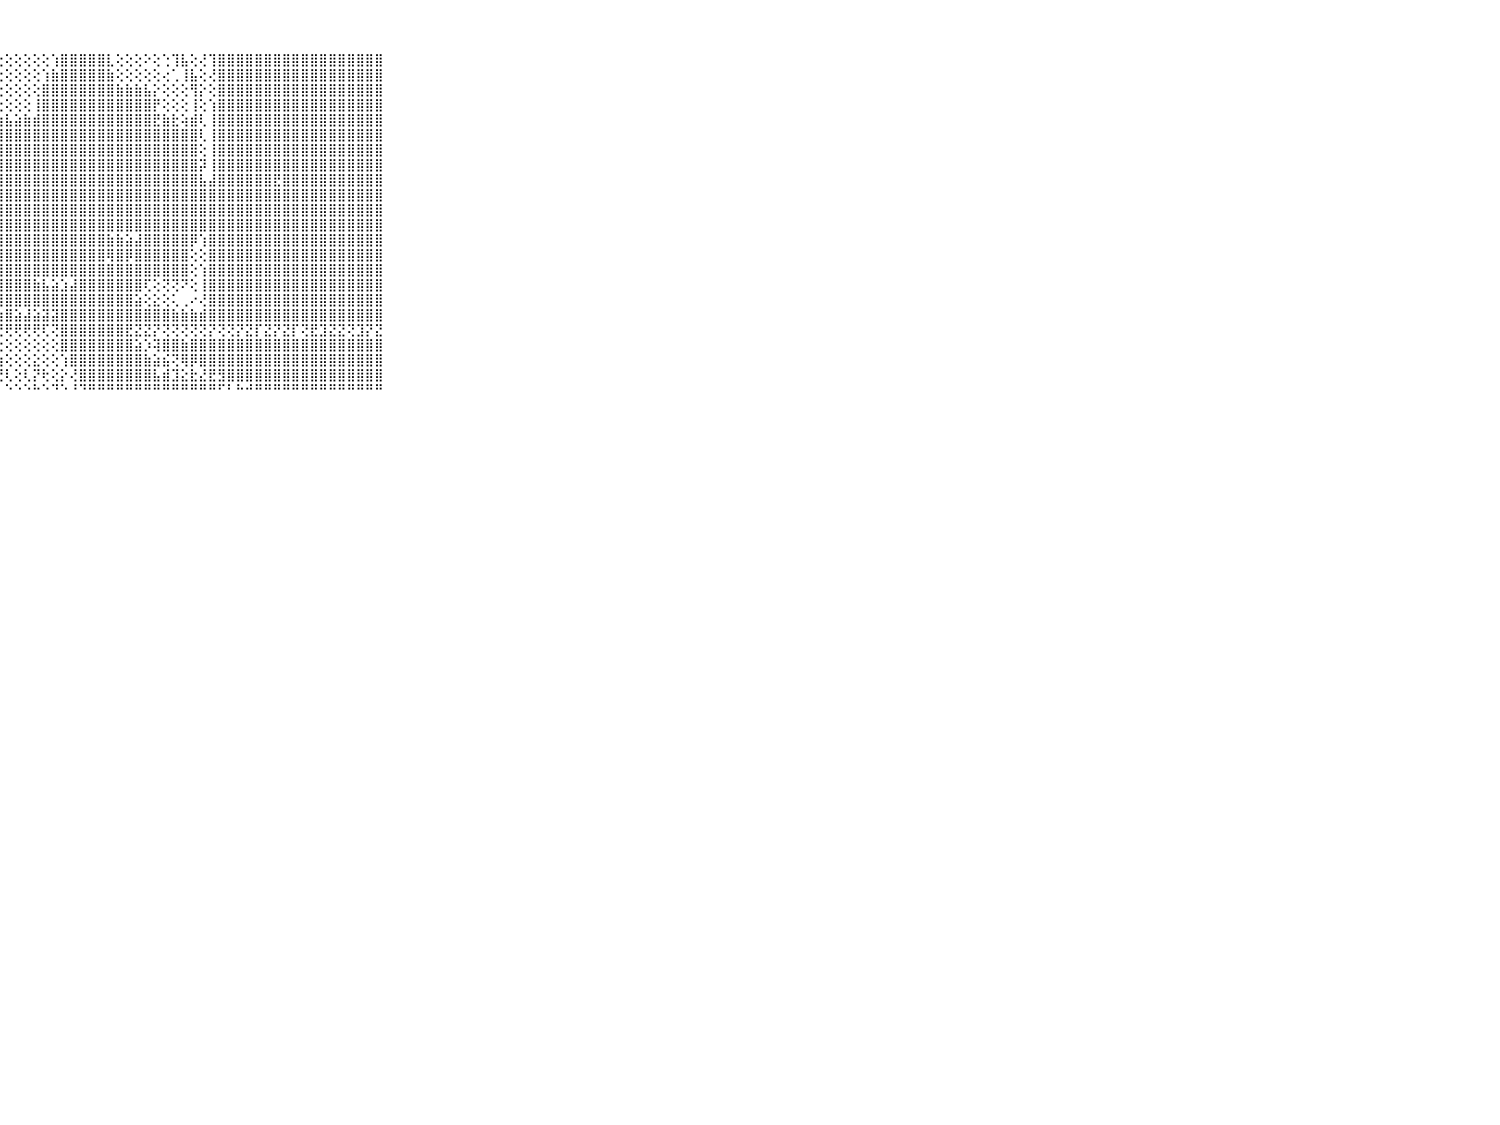

⠀⠀⠀⠀⠀⠀⠀⠀⠀⠀⠀⢸⣿⣿⣿⣿⣿⣿⣿⣿⣿⣿⣿⣿⡿⢇⢕⢕⢕⢕⢕⢕⢕⢱⣿⣿⣿⣿⣿⣇⢕⢕⢕⠕⢕⢑⢹⣧⢕⢜⢹⣿⣿⣿⣿⣿⣿⣿⣿⣿⣿⣿⣿⣿⣿⣿⣿⣿⣿⠀⠀⠀⠀⠀⠀⠀⠀⠀⠀⠀⠀
⠀⠀⠀⠀⠀⠀⠀⠀⠀⠀⠀⢸⣿⣿⣿⣿⣿⣿⣿⣿⣿⣿⣿⣿⢇⢕⢕⢕⢕⢕⢕⢕⢱⣷⣿⣿⣿⣿⣿⣷⢕⢕⢕⢕⢕⢔⢁⢸⣧⢕⢜⣿⣿⣿⣿⣿⣿⣿⣿⣿⣿⣿⣿⣿⣿⣿⣿⣿⣿⠀⠀⠀⠀⠀⠀⠀⠀⠀⠀⠀⠀
⠀⠀⠀⠀⠀⠀⠀⠀⠀⠀⠀⢸⣿⣿⣿⣿⣿⣿⣿⣿⣿⣿⣿⣿⢕⢕⢕⢕⢕⢕⢕⢕⣿⣿⣿⣿⣿⣿⣿⣿⣷⣷⣷⣧⡕⢕⢕⢕⢻⡕⢕⣿⣿⣿⣿⣿⣿⣿⣿⣿⣿⣿⣿⣿⣿⣿⣿⣿⣿⠀⠀⠀⠀⠀⠀⠀⠀⠀⠀⠀⠀
⠀⠀⠀⠀⠀⠀⠀⠀⠀⠀⠀⢸⣿⣿⣿⣿⣿⣿⣿⣿⣿⣿⣿⣿⡕⢕⢕⢕⢕⢕⢕⢸⣿⣿⣿⣿⣿⣿⣿⣿⣿⣿⣿⣿⡟⢕⢕⢕⢸⢕⢱⣿⣿⣿⣿⣿⣿⣿⣿⣿⣿⣿⣿⣿⣿⣿⣿⣿⣿⠀⠀⠀⠀⠀⠀⠀⠀⠀⠀⠀⠀
⠀⠀⠀⠀⠀⠀⠀⠀⠀⠀⠀⢸⣿⣿⣿⣿⣿⣿⣿⣿⣿⣿⣿⣿⣷⣾⣷⣷⣧⣵⣷⣾⣿⣿⣿⣿⣿⣿⣿⣿⣿⣿⣿⣿⣟⣷⣗⢵⣾⢇⢸⣿⣿⣿⣿⣿⣿⣿⣿⣿⣿⣿⣿⣿⣿⣿⣿⣿⣿⠀⠀⠀⠀⠀⠀⠀⠀⠀⠀⠀⠀
⠀⠀⠀⠀⠀⠀⠀⠀⠀⠀⠀⢸⣿⣿⣿⣿⣿⣿⣿⣿⣿⣿⣿⣿⣿⣿⣿⣿⣿⣿⣿⣿⣿⣿⣿⣿⣿⣿⣿⣿⣿⣿⣿⣿⣿⣿⣿⣿⣿⢇⢸⣿⣿⣿⣿⣿⣿⣿⣿⣿⣿⣿⣿⣿⣿⣿⣿⣿⣿⠀⠀⠀⠀⠀⠀⠀⠀⠀⠀⠀⠀
⠀⠀⠀⠀⠀⠀⠀⠀⠀⠀⠀⢸⣿⣿⣿⣿⣿⣿⣿⣿⣿⣿⣿⣿⣿⣿⣿⣿⣿⣿⣿⣿⣿⣿⣿⣿⣿⣿⣿⣿⣿⣿⣿⣿⣿⣿⣿⣿⣿⢕⢸⣿⣿⣿⣿⣿⣿⣿⣿⣿⣿⣿⣿⣿⣿⣿⣿⣿⣿⠀⠀⠀⠀⠀⠀⠀⠀⠀⠀⠀⠀
⠀⠀⠀⠀⠀⠀⠀⠀⠀⠀⠀⢸⣿⣿⣿⣿⣿⣿⣿⣿⣿⣿⣿⣿⣿⣿⣿⣿⣿⣿⣿⣿⣿⣿⣿⣿⣿⣿⣿⣿⣿⣿⣿⣿⣿⣿⣿⣿⣿⡽⢸⣿⣿⣿⣿⣿⣿⣿⣿⣿⣿⣿⣿⣿⣿⣿⣿⣿⣿⠀⠀⠀⠀⠀⠀⠀⠀⠀⠀⠀⠀
⠀⠀⠀⠀⠀⠀⠀⠀⠀⠀⠀⢸⣿⣿⣿⣿⣿⣿⣿⣿⣿⣿⣿⣿⣿⣿⣿⣿⣿⣿⣿⣿⣿⣿⣿⣿⣿⣿⣿⣿⣿⣿⣿⣿⣿⣿⣿⣿⣿⣧⣼⣿⣿⣿⣿⣿⣿⣟⣿⣿⣿⣿⣿⣿⣿⣿⣿⣿⣿⠀⠀⠀⠀⠀⠀⠀⠀⠀⠀⠀⠀
⠀⠀⠀⠀⠀⠀⠀⠀⠀⠀⠀⢸⣿⣿⣿⣿⣿⣿⣿⣿⣿⣿⣿⣿⣿⣿⣿⣿⣿⣿⣿⣿⣿⣿⣿⣿⣿⣿⣿⣿⣿⣿⣿⣿⣿⣿⣿⣿⣿⣿⣿⣿⣿⣿⣿⣿⣿⣿⣿⣿⣿⣿⣿⣿⣿⣿⣿⣿⣿⠀⠀⠀⠀⠀⠀⠀⠀⠀⠀⠀⠀
⠀⠀⠀⠀⠀⠀⠀⠀⠀⠀⠀⢸⣿⣿⣿⣿⣿⣿⣿⣿⣿⣿⣿⣿⣿⣿⣿⣿⣿⣿⣿⣿⣿⣿⣿⣿⣿⣿⣿⣿⣿⣿⣿⣿⣿⣿⣿⣿⣿⣿⣿⣿⣿⣿⣿⣿⣿⣿⣿⣿⣿⣿⣿⣿⣿⣿⣿⣿⣿⠀⠀⠀⠀⠀⠀⠀⠀⠀⠀⠀⠀
⠀⠀⠀⠀⠀⠀⠀⠀⠀⠀⠀⢸⣿⣿⣿⣿⣿⣿⣿⣿⣿⣿⣿⣿⣿⣿⣿⣿⣿⣿⣿⣿⣿⣿⣿⣿⣿⣿⣿⣿⣿⣿⣿⣿⣿⣿⣿⣿⣿⣿⣿⣿⣿⣿⣿⣿⣿⣿⣿⣿⣿⣿⣿⣿⣿⣿⣿⣿⣿⠀⠀⠀⠀⠀⠀⠀⠀⠀⠀⠀⠀
⠀⠀⠀⠀⠀⠀⠀⠀⠀⠀⠀⢸⣿⣿⣿⣿⣿⣿⣿⣿⣿⣿⣿⣿⣿⣿⣿⣿⣿⣿⣿⣿⣿⣿⣿⣿⣿⣿⣿⣷⣷⣵⣼⣿⣿⣿⣿⣿⡿⢱⣿⣿⣿⣿⣿⣿⣿⣿⣿⣿⣿⣿⣿⣿⣿⣿⣿⣿⣿⠀⠀⠀⠀⠀⠀⠀⠀⠀⠀⠀⠀
⠀⠀⠀⠀⠀⠀⠀⠀⠀⠀⠀⢸⣿⣿⣿⣿⣿⣿⣿⣿⣿⣿⣿⣿⣿⣿⣿⣿⣿⣿⣿⣿⣿⣿⣿⣿⣿⣿⣿⢿⣿⡿⣿⣿⣿⣿⣿⣿⢕⢕⣿⣿⣿⣿⣿⣿⣿⣿⣿⣿⣿⣿⣿⣿⣿⣿⣿⣿⣿⠀⠀⠀⠀⠀⠀⠀⠀⠀⠀⠀⠀
⠀⠀⠀⠀⠀⠀⠀⠀⠀⠀⠀⢸⣿⣿⣿⣿⣿⣿⣿⣿⣿⣿⣿⣿⣿⣿⣿⣿⣿⣿⣿⣿⣿⣿⣿⣿⣿⣿⣿⣿⣿⣿⣿⣿⣿⣿⣿⣿⢕⢱⣿⣿⣿⣿⣿⣿⣿⣿⣿⣿⣿⣿⣿⣿⣿⣿⣿⣿⣿⠀⠀⠀⠀⠀⠀⠀⠀⠀⠀⠀⠀
⠀⠀⠀⠀⠀⠀⠀⠀⠀⠀⠀⢸⣿⣿⣿⣿⣿⣿⣿⣿⣿⣿⣿⣿⣿⣿⣿⣿⣿⣿⣿⣷⣧⣵⣱⣼⣿⣿⣿⣿⣿⣿⣿⢏⢕⢝⢝⠝⢕⢸⣿⣿⣿⣿⣿⣿⣿⣿⣿⣿⣿⣿⣿⣿⣿⣿⣿⣿⣿⠀⠀⠀⠀⠀⠀⠀⠀⠀⠀⠀⠀
⠀⠀⠀⠀⠀⠀⠀⠀⠀⠀⠀⢸⣿⣿⣿⣿⣿⣿⣿⣿⣿⣿⣿⣿⢿⣿⢿⣿⣿⣿⣿⣿⣿⣿⣿⣿⣿⣿⣿⣿⣿⣿⣵⢕⣕⢕⢅⢀⠔⢜⣿⣿⣿⣿⣿⣿⣿⣿⣿⣿⣿⣿⣿⣿⣿⣿⣿⣿⣿⠀⠀⠀⠀⠀⠀⠀⠀⠀⠀⠀⠀
⠀⠀⠀⠀⠀⠀⠀⠀⠀⠀⠀⢸⣿⣿⣿⣿⣿⣿⣿⣿⣿⣿⢟⣽⣧⣵⣵⣵⣿⣵⣼⣵⣽⣽⣿⣿⣿⣿⣿⣿⣿⣿⣿⣿⣿⣿⣷⣷⣷⣾⣿⣿⣿⣿⣿⣿⣿⣿⣿⣿⣿⣿⣿⣿⣿⣿⣿⣿⣿⠀⠀⠀⠀⠀⠀⠀⠀⠀⠀⠀⠀
⠀⠀⠀⠀⠀⠀⠀⠀⠀⠀⠀⠸⠿⠿⢟⠟⠟⢟⠝⢟⢟⢟⢟⠟⢟⢟⢛⢟⢟⢟⢟⢟⢏⢝⣿⣿⣿⣿⣿⣿⣿⣟⣝⣝⡝⢝⢝⢝⢝⢝⡝⢝⢝⡝⣝⡏⣝⡝⣝⡏⢝⣟⣹⣝⣝⢝⣹⡝⣝⠀⠀⠀⠀⠀⠀⠀⠀⠀⠀⠀⠀
⠀⠀⠀⠀⠀⠀⠀⠀⠀⠀⠀⢀⢕⢇⢕⢕⢕⢕⢕⢕⢕⢕⢕⢕⢕⢕⢕⢕⢕⢕⢕⢕⢕⢕⣿⣿⣿⣿⣿⣿⣿⣿⣵⡱⢽⣿⣿⣷⣿⣿⣿⣿⣿⣿⣿⣿⣿⣿⣿⣿⣿⣿⣿⣿⣿⣿⣿⣿⣿⠀⠀⠀⠀⠀⠀⠀⠀⠀⠀⠀⠀
⠀⠀⠀⠀⠀⠀⠀⠀⠀⠀⠀⠄⢕⢕⢕⢕⢕⢕⣱⡕⣱⢕⢕⢕⢕⢕⢕⢱⢕⢕⢕⣕⢕⢕⢱⣿⣿⣿⣿⣿⣿⣿⣿⣷⣵⣮⢝⢿⡿⣿⣿⣿⣿⣿⣿⣿⣿⣿⣿⣿⣿⣿⣿⣿⣿⣿⣿⣿⣿⠀⠀⠀⠀⠀⠀⠀⠀⠀⠀⠀⠀
⠀⠀⠀⠀⠀⠀⠀⠀⠀⠀⠀⠀⢕⢕⢕⢟⢕⢜⢕⢕⢕⢕⢕⢕⢕⢕⢧⢜⢇⢕⢇⡝⢗⢕⡕⢜⣿⣿⣿⣿⣿⣿⣿⣿⣧⣾⣹⣕⣗⣜⣟⣻⣿⣿⣿⣿⣿⣿⣿⣿⣿⣿⣿⣿⣿⣿⣿⣿⣿⠀⠀⠀⠀⠀⠀⠀⠀⠀⠀⠀⠀
⠀⠀⠀⠀⠀⠀⠀⠀⠀⠀⠀⠑⠑⠑⠑⠑⠑⠓⠓⠑⠑⠑⠑⠑⠑⠑⠑⠃⠑⠑⠑⠓⠑⠙⠑⠘⠙⠛⠛⠛⠛⠛⠛⠛⠛⠛⠛⠛⠛⠛⠛⠋⠃⠓⠚⠛⠛⠛⠛⠛⠛⠛⠛⠛⠛⠛⠛⠛⠛⠀⠀⠀⠀⠀⠀⠀⠀⠀⠀⠀⠀